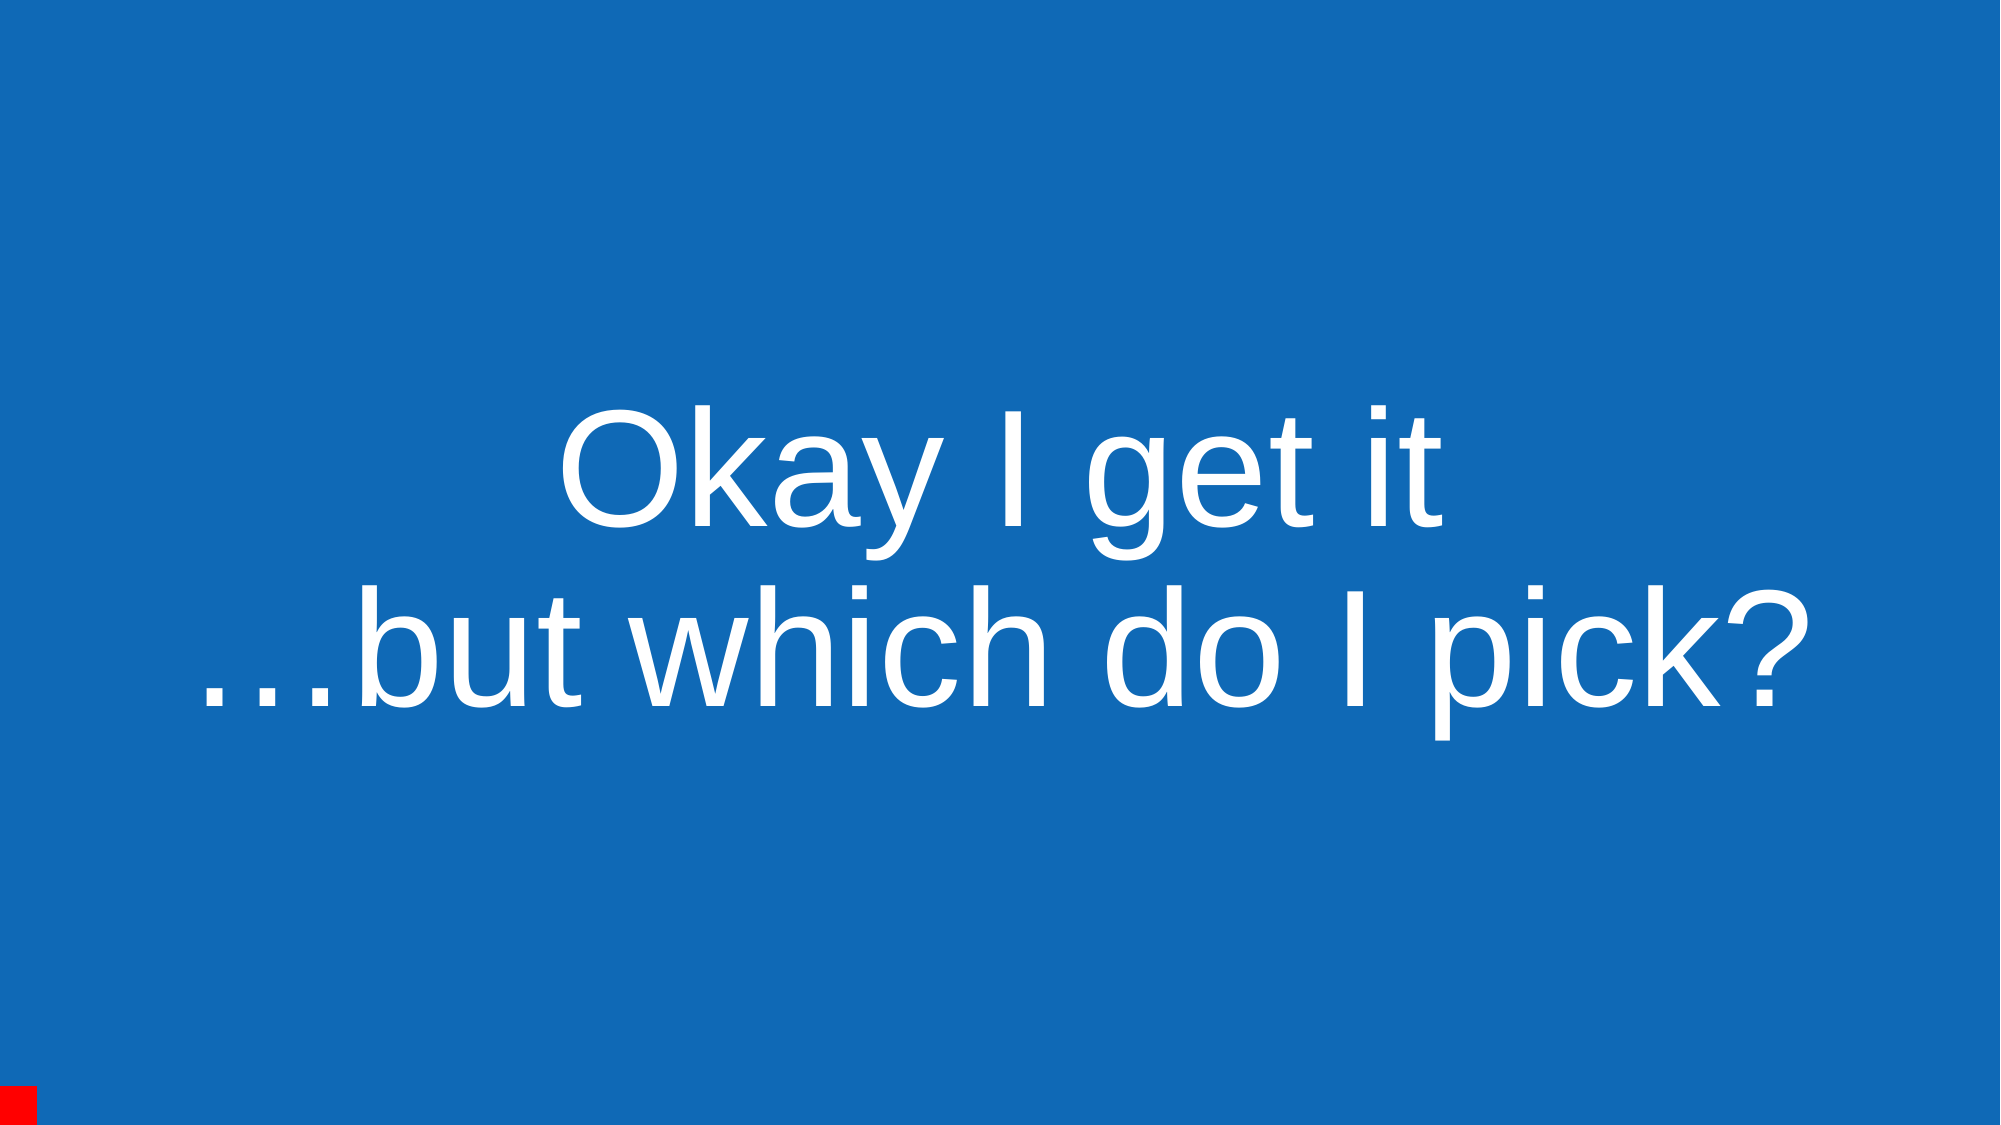

# Okay I get it …but which do I pick?